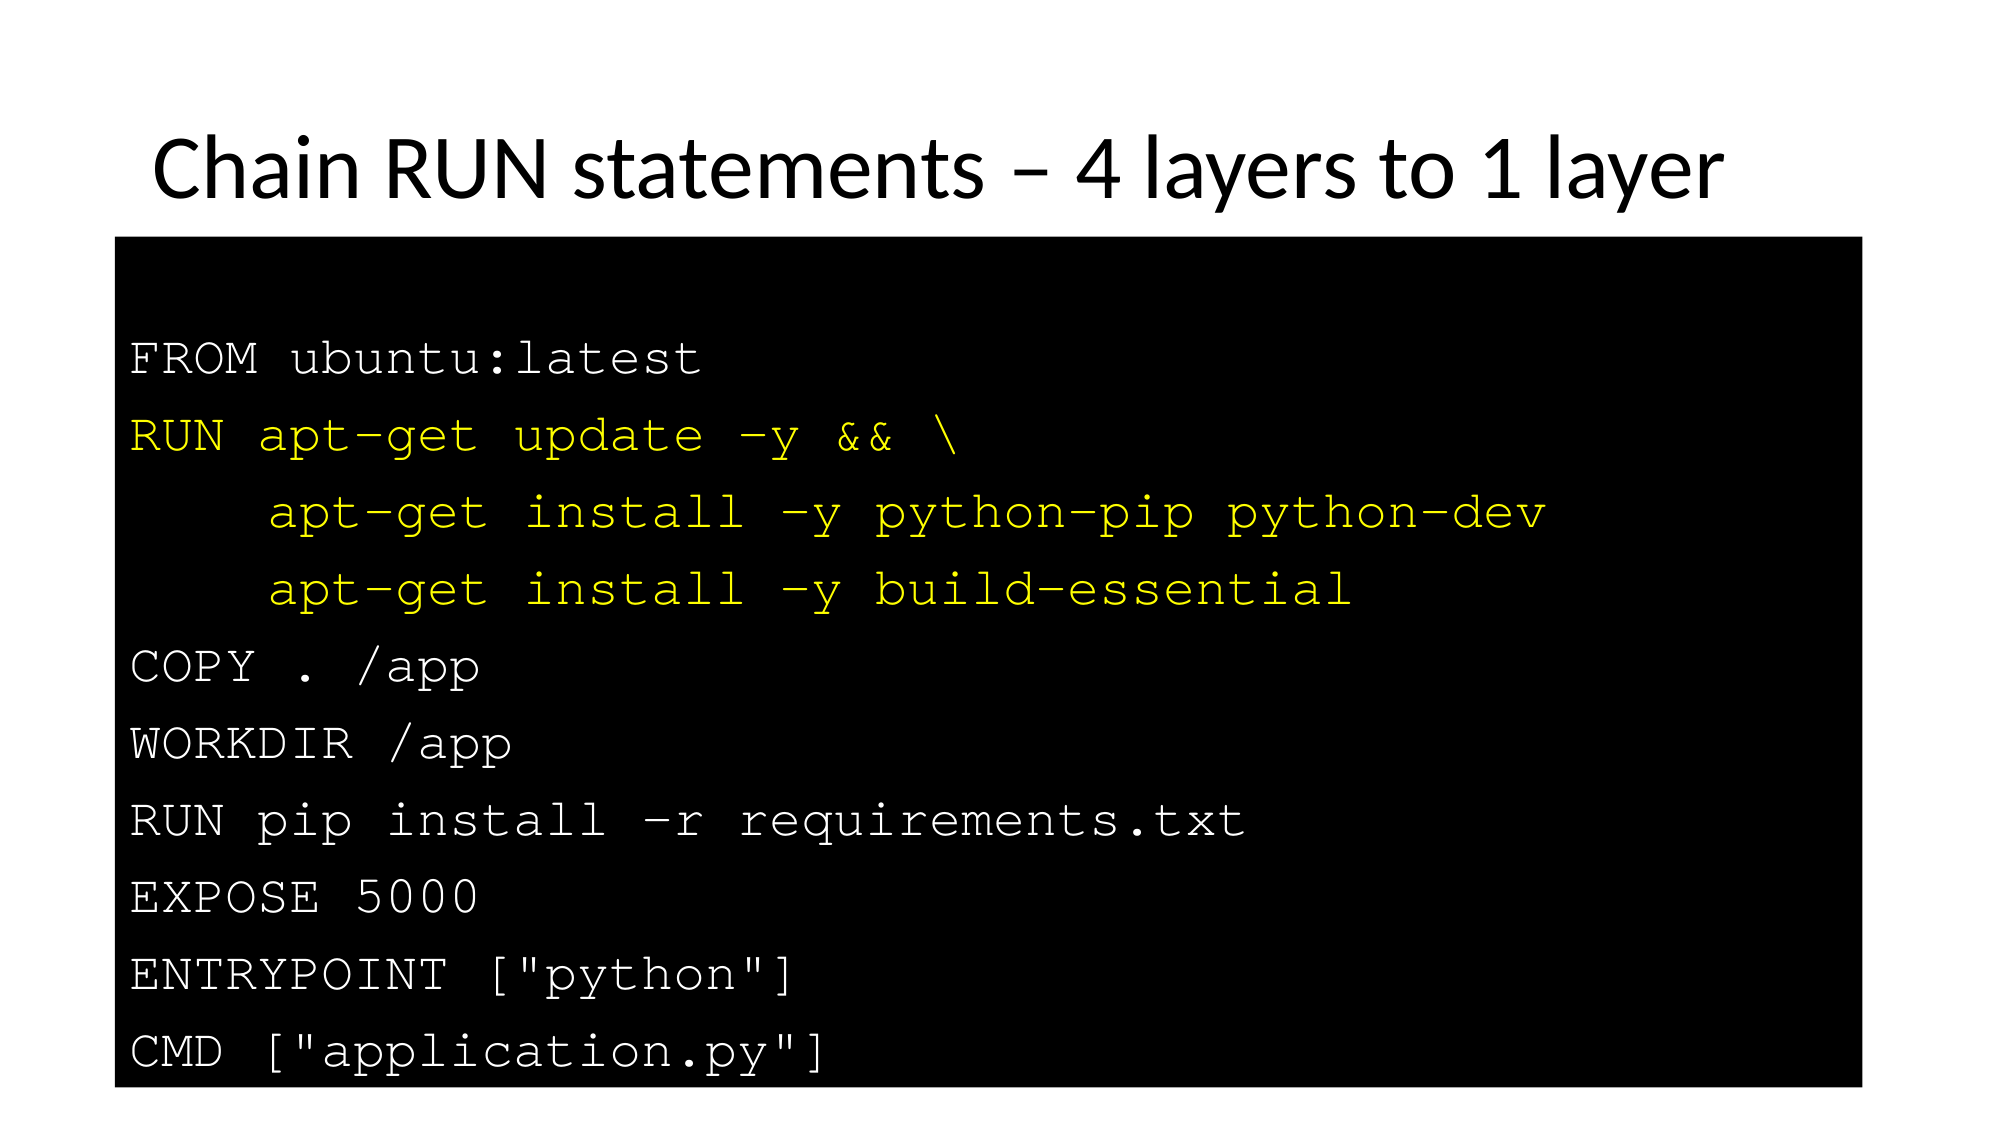

# Chain RUN statements – 4 layers to 1 layer

FROM ubuntu:latest
RUN apt-get update -y && \
	apt-get install -y python-pip python-dev
	apt-get install –y build-essential
COPY . /app
WORKDIR /app
RUN pip install -r requirements.txt
EXPOSE 5000
ENTRYPOINT ["python"]
CMD ["application.py"]